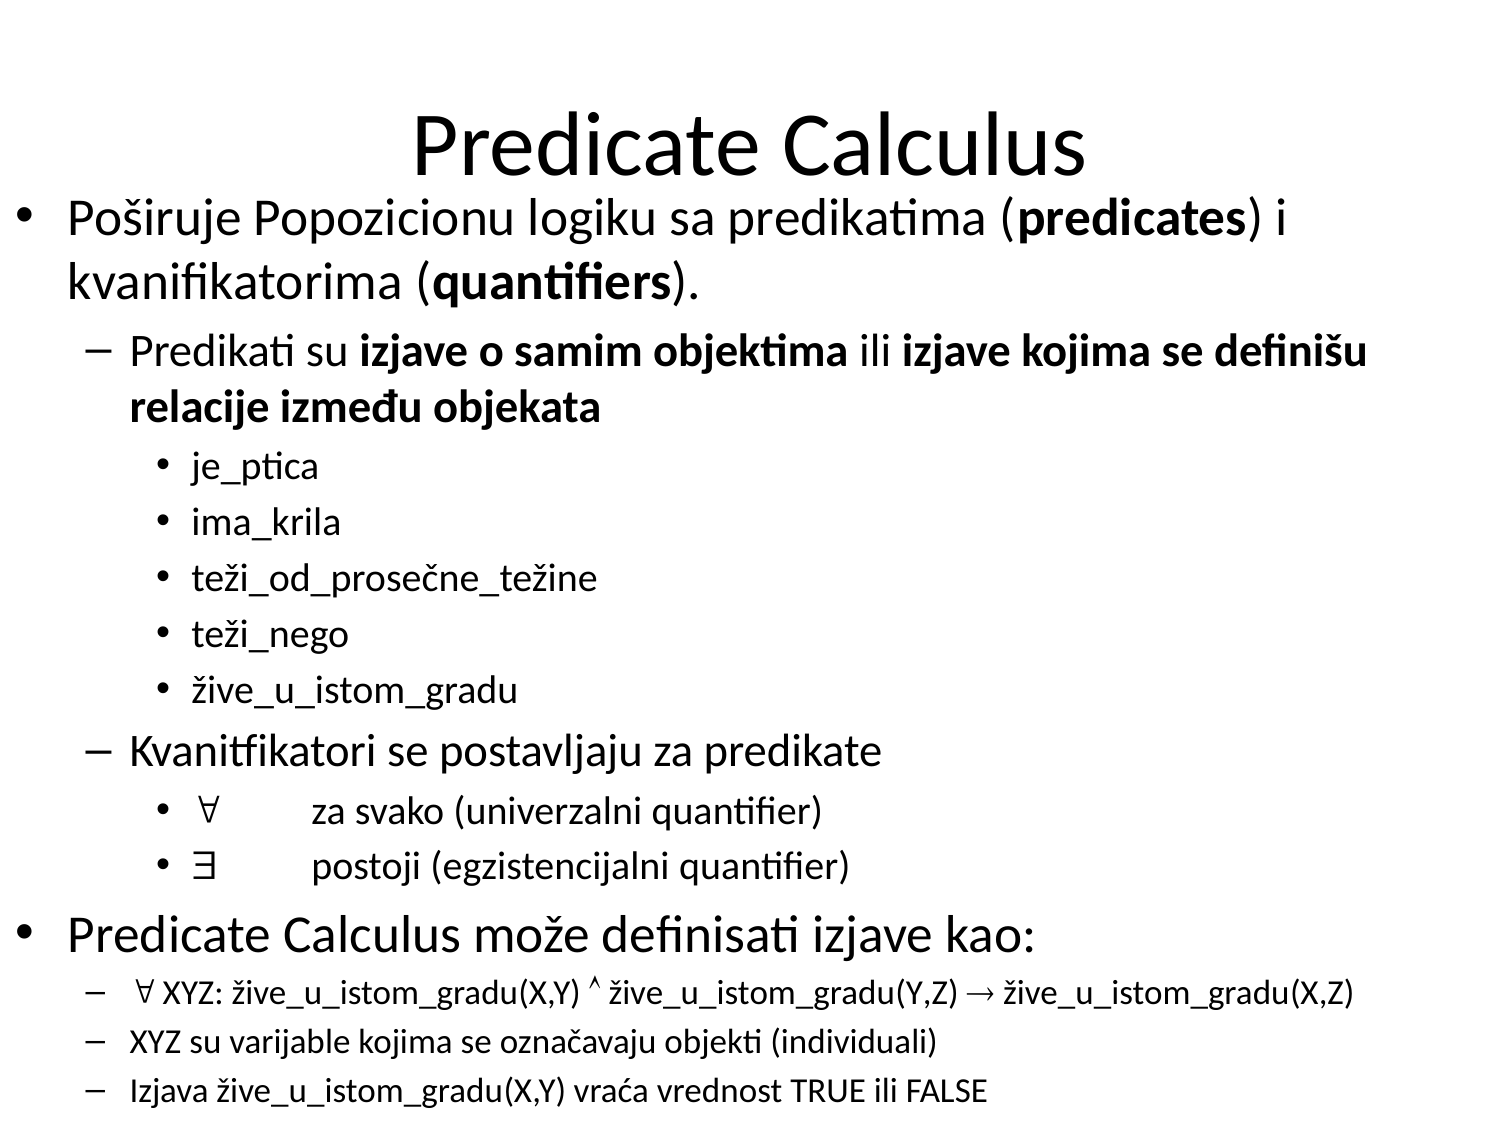

# Predicate Calculus
Poširuje Popozicionu logiku sa predikatima (predicates) i kvanifikatorima (quantifiers).
Predikati su izjave o samim objektima ili izjave kojima se definišu relacije između objekata
je_ptica
ima_krila
teži_od_prosečne_težine
teži_nego
žive_u_istom_gradu
Kvanitfikatori se postavljaju za predikate
∀ 	za svako (univerzalni quantifier)
∃ 	postoji (egzistencijalni quantifier)
Predicate Calculus može definisati izjave kao:
∀ XYZ: žive_u_istom_gradu(X,Y) ∧ žive_u_istom_gradu(Y,Z) → žive_u_istom_gradu(X,Z)
XYZ su varijable kojima se označavaju objekti (individuali)
Izjava žive_u_istom_gradu(X,Y) vraća vrednost TRUE ili FALSE